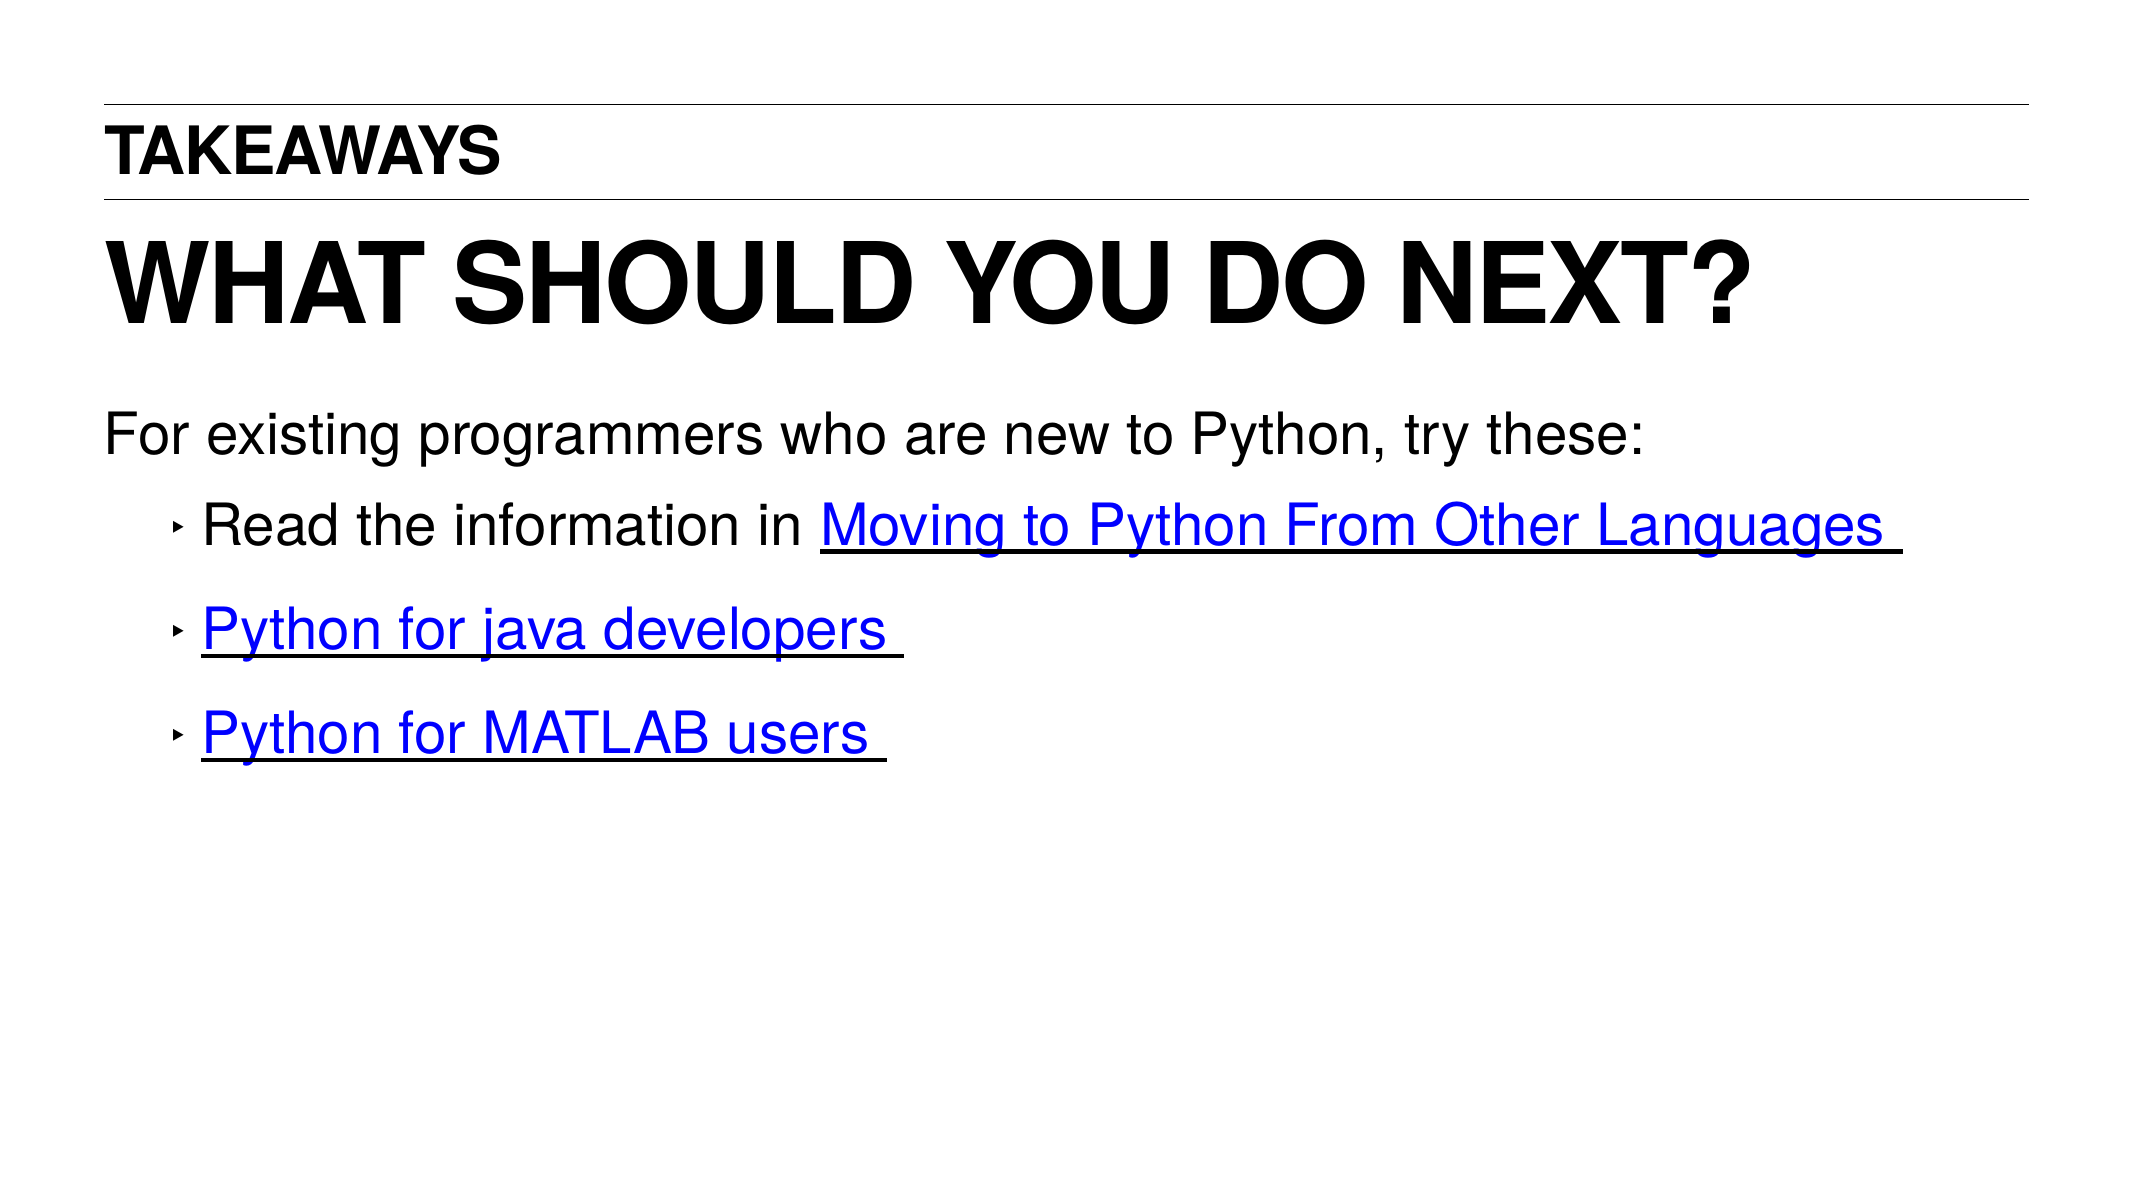

TAKEAWAYS
# What SHOULD YOU DO NEXT?
For existing programmers who are new to Python, try these:
Read the information in Moving to Python From Other Languages
Python for java developers
Python for MATLAB users